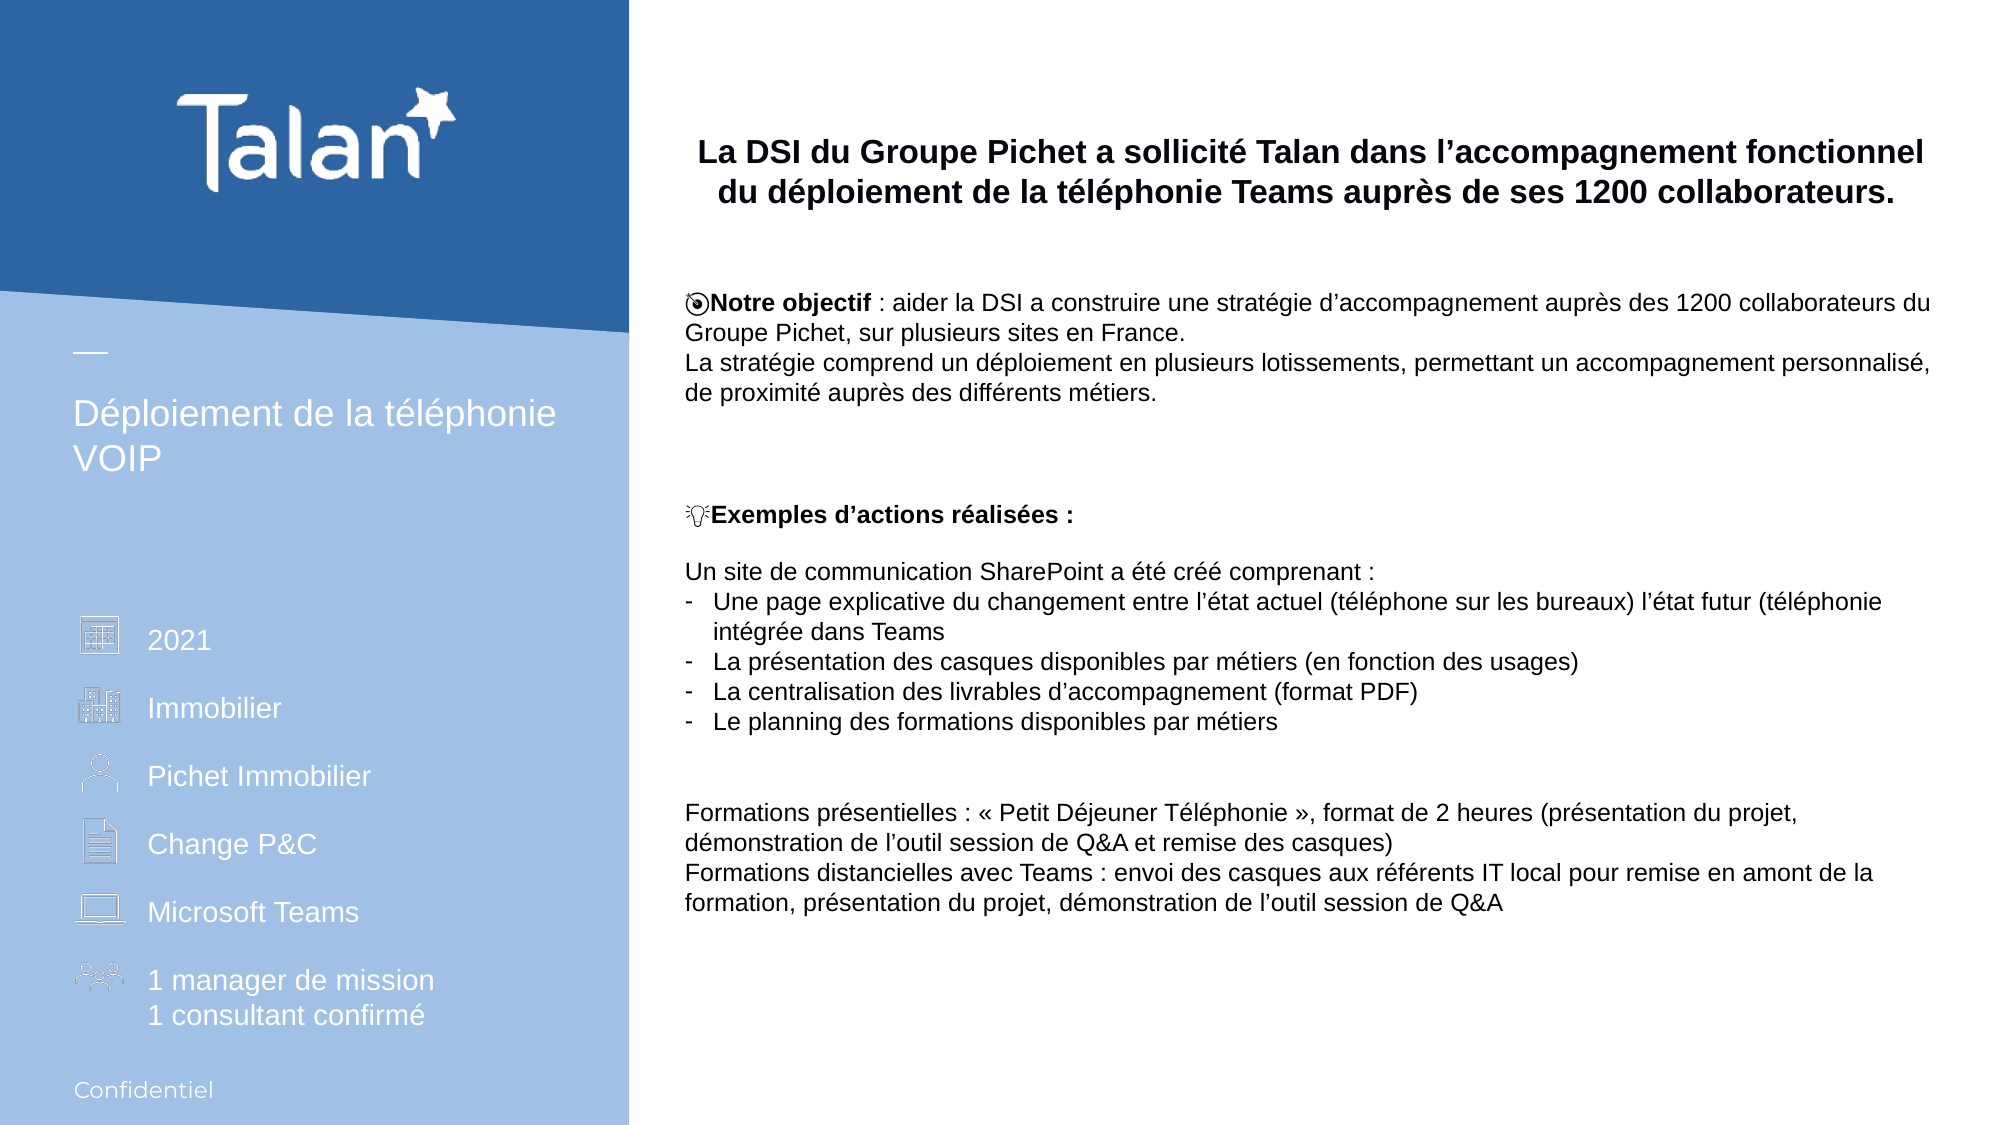

La DSI du Groupe Pichet a sollicité Talan dans l’accompagnement fonctionnel du déploiement de la téléphonie Teams auprès de ses 1200 collaborateurs.
🎯Notre objectif : aider la DSI a construire une stratégie d’accompagnement auprès des 1200 collaborateurs du Groupe Pichet, sur plusieurs sites en France.
La stratégie comprend un déploiement en plusieurs lotissements, permettant un accompagnement personnalisé, de proximité auprès des différents métiers.
Déploiement de la téléphonie VOIP
💡Exemples d’actions réalisées :
Un site de communication SharePoint a été créé comprenant :
Une page explicative du changement entre l’état actuel (téléphone sur les bureaux) l’état futur (téléphonie intégrée dans Teams
La présentation des casques disponibles par métiers (en fonction des usages)
La centralisation des livrables d’accompagnement (format PDF)
Le planning des formations disponibles par métiers
2021
Immobilier
Pichet Immobilier
Formations présentielles : « Petit Déjeuner Téléphonie », format de 2 heures (présentation du projet, démonstration de l’outil session de Q&A et remise des casques)
Formations distancielles avec Teams : envoi des casques aux référents IT local pour remise en amont de la formation, présentation du projet, démonstration de l’outil session de Q&A
Change P&C
Microsoft Teams
1 manager de mission
1 consultant confirmé